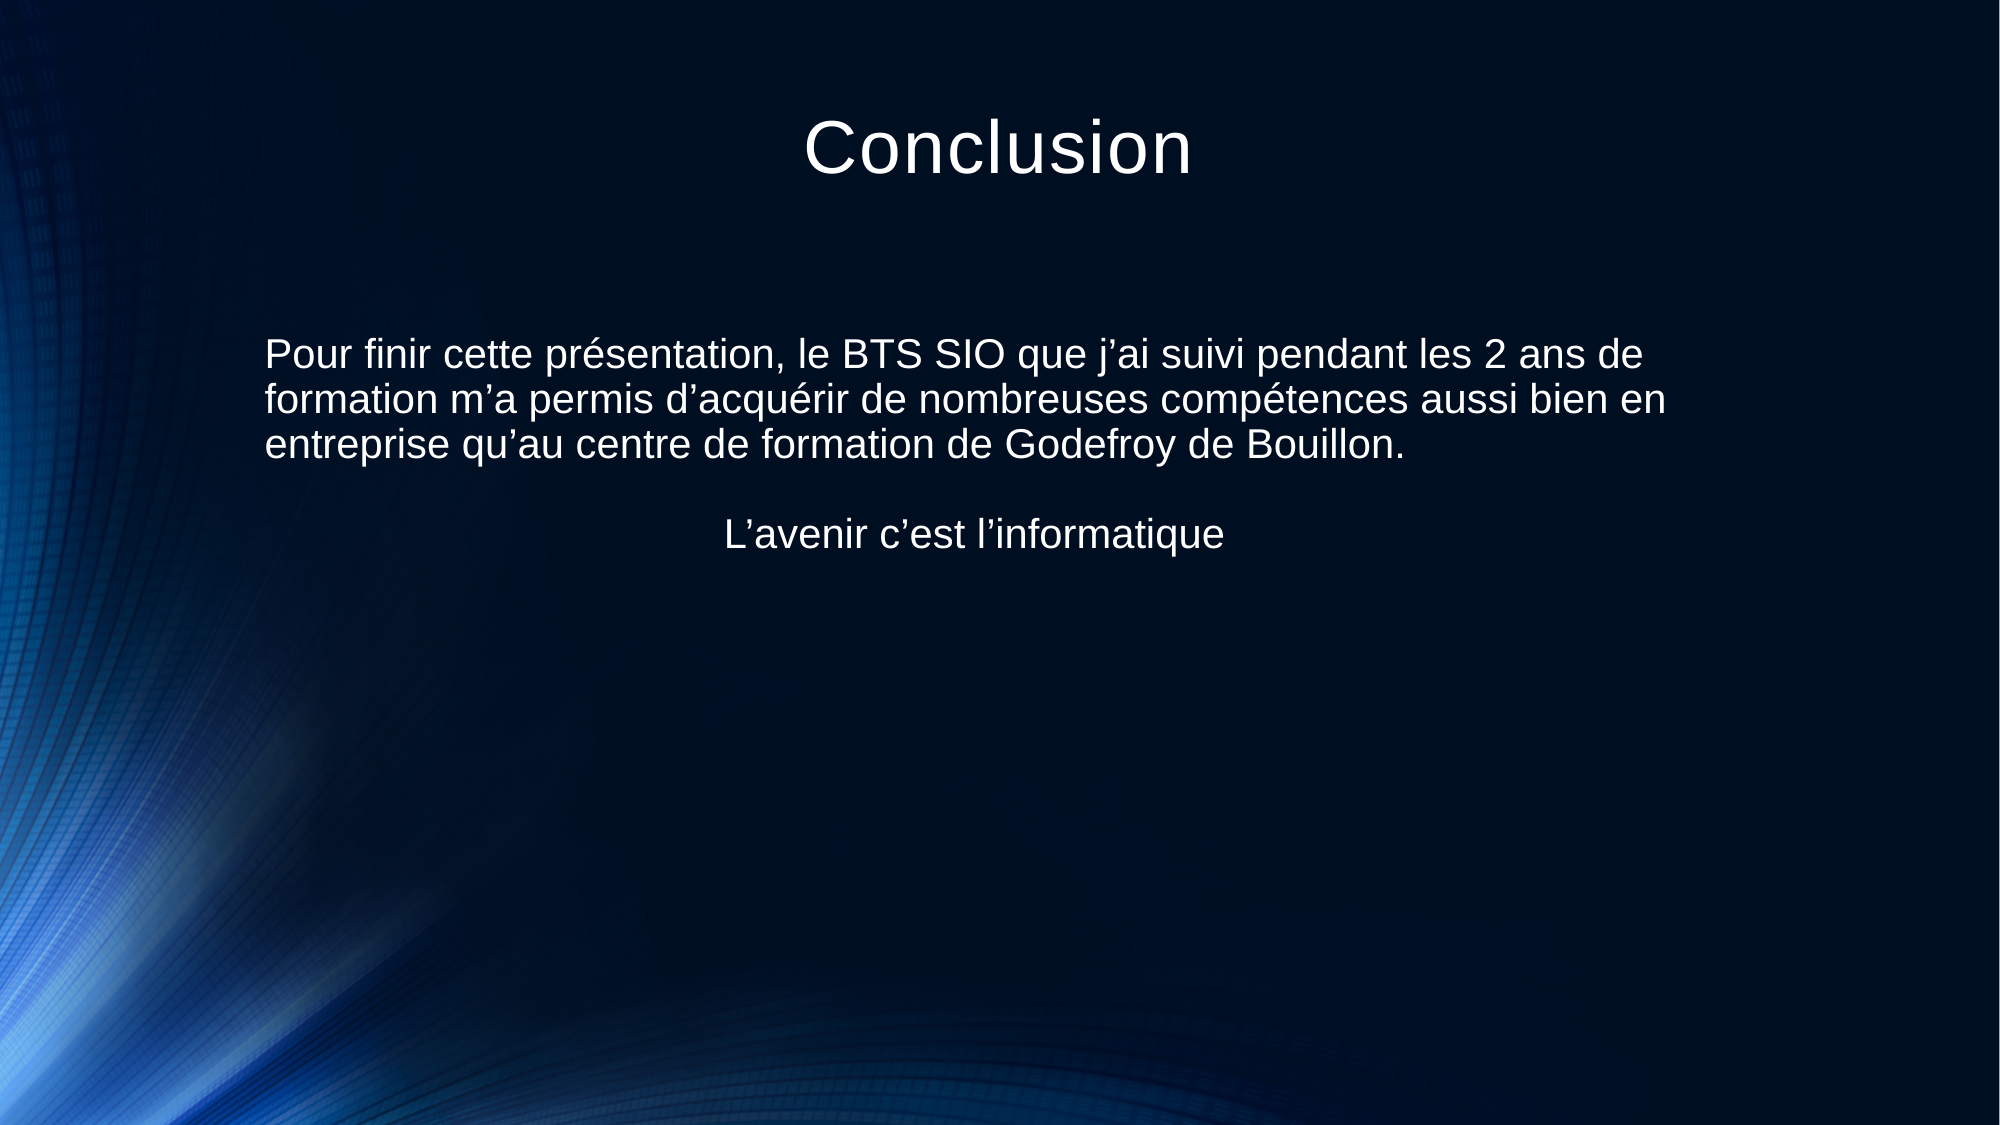

# Conclusion
Pour finir cette présentation, le BTS SIO que j’ai suivi pendant les 2 ans de formation m’a permis d’acquérir de nombreuses compétences aussi bien en entreprise qu’au centre de formation de Godefroy de Bouillon.

L’avenir c’est l’informatique